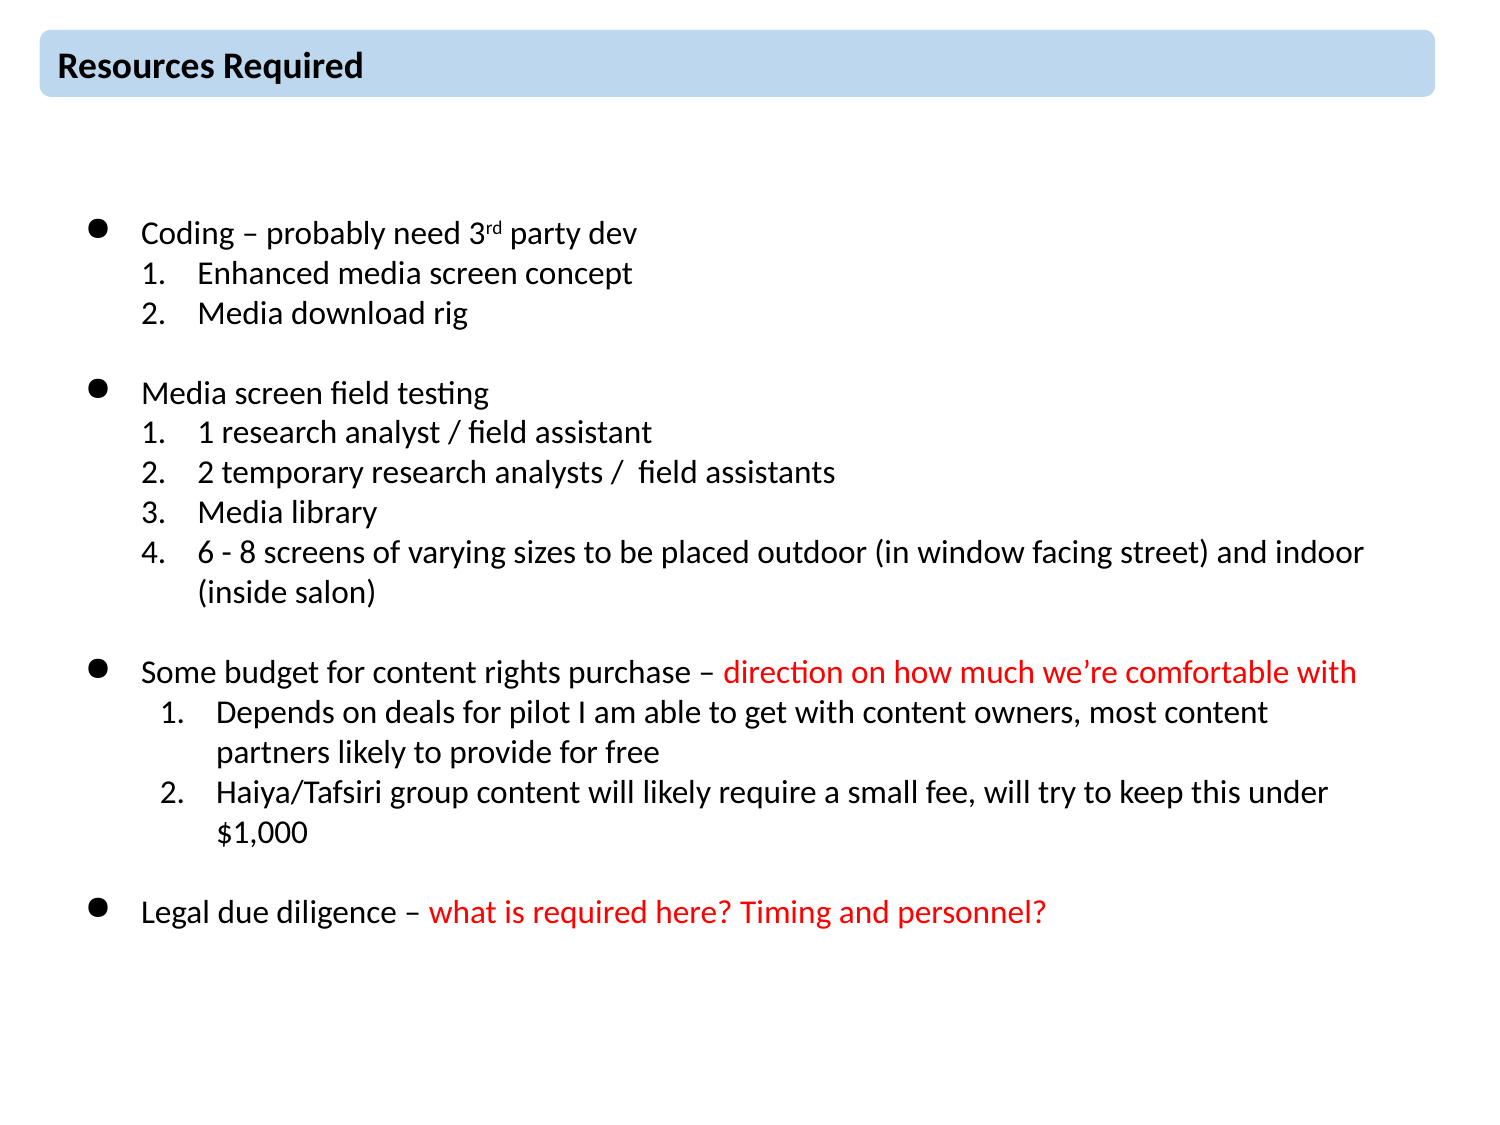

Resources Required
Coding – probably need 3rd party dev
Enhanced media screen concept
Media download rig

Media screen field testing
1 research analyst / field assistant
2 temporary research analysts /  field assistants
Media library
6 - 8 screens of varying sizes to be placed outdoor (in window facing street) and indoor (inside salon)

Some budget for content rights purchase – direction on how much we’re comfortable with
Depends on deals for pilot I am able to get with content owners, most content partners likely to provide for free
Haiya/Tafsiri group content will likely require a small fee, will try to keep this under $1,000

Legal due diligence – what is required here? Timing and personnel?